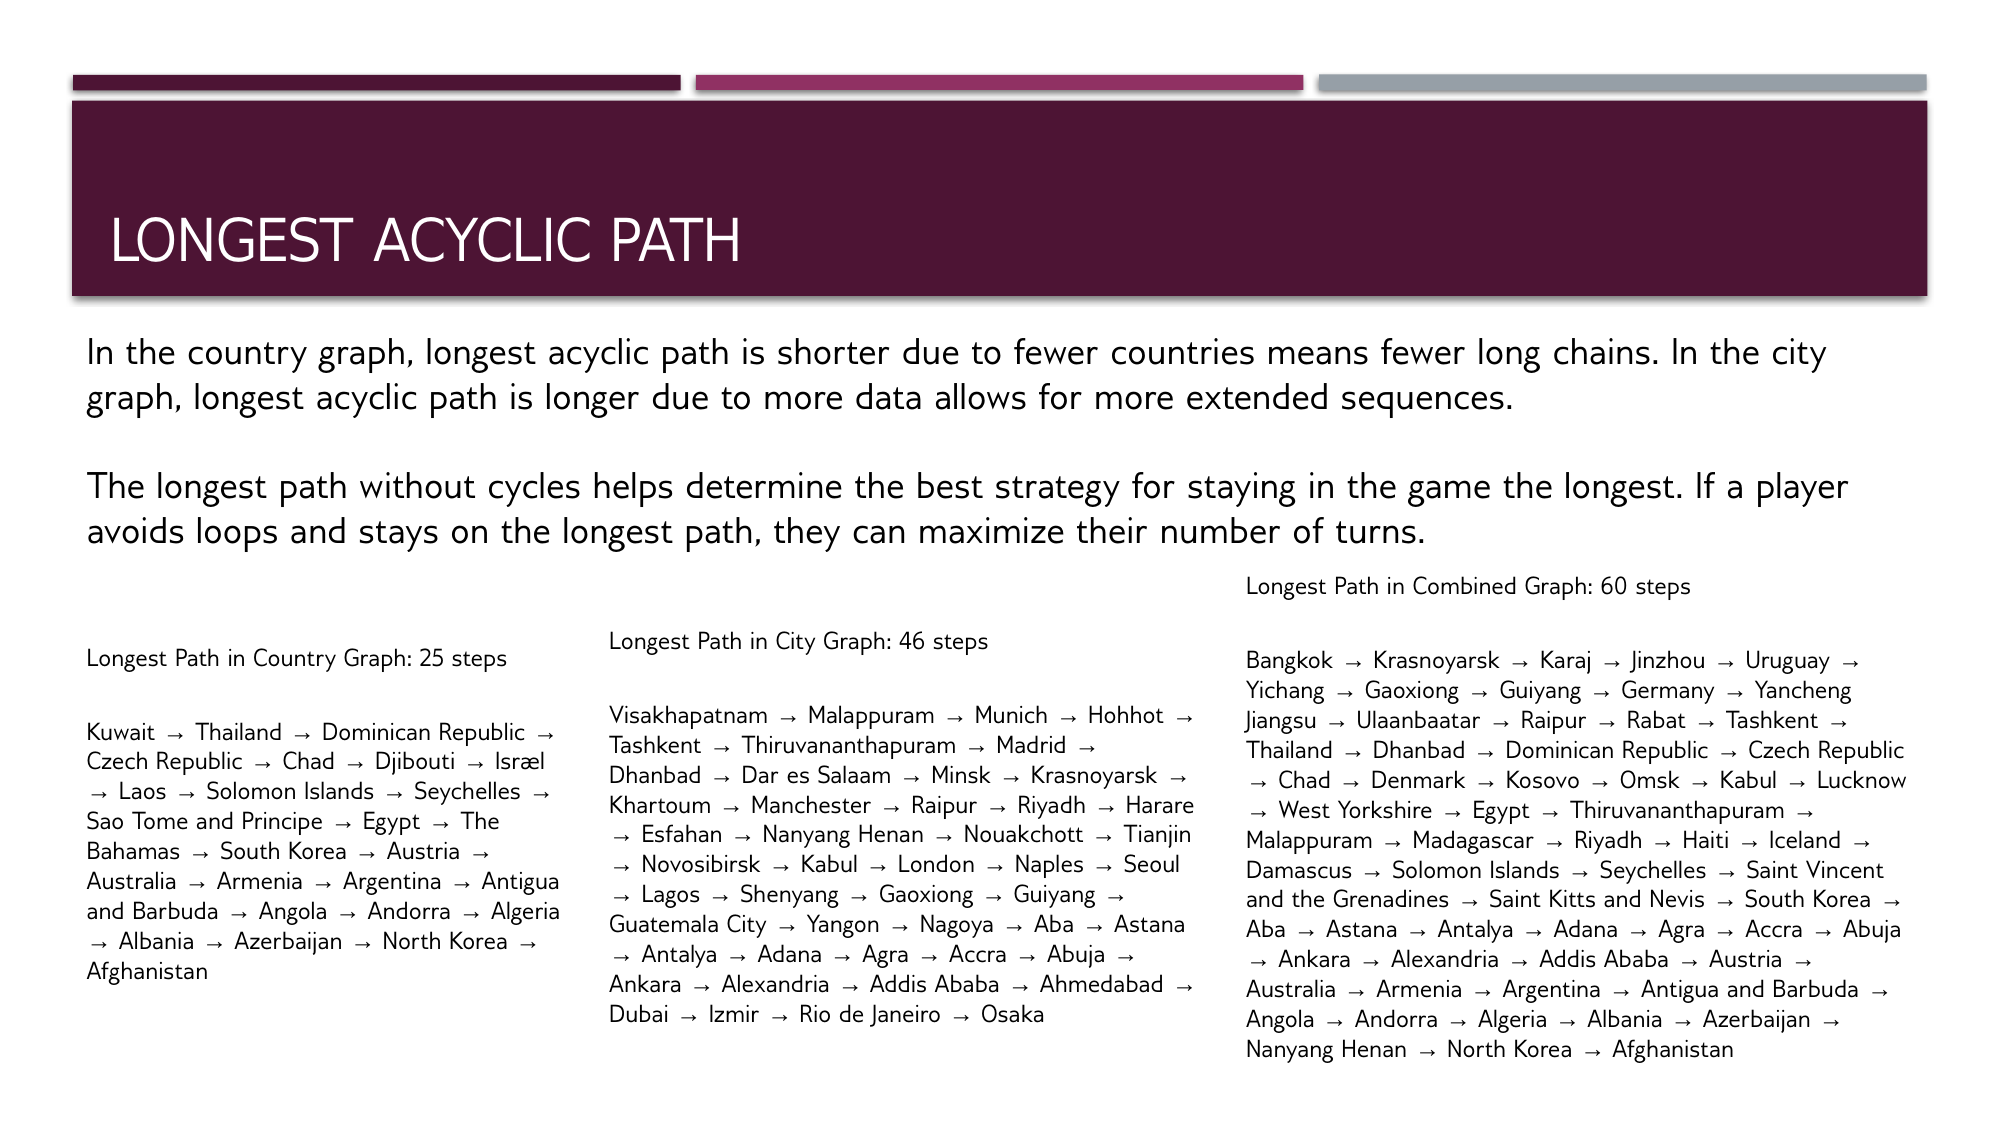

# Longest Acyclic Path
In the country graph, longest acyclic path is shorter due to fewer countries means fewer long chains. In the city graph, longest acyclic path is longer due to more data allows for more extended sequences.
The longest path without cycles helps determine the best strategy for staying in the game the longest. If a player avoids loops and stays on the longest path, they can maximize their number of turns.
Longest Path in Combined Graph: 60 steps
Bangkok → Krasnoyarsk → Karaj → Jinzhou → Uruguay → Yichang → Gaoxiong → Guiyang → Germany → Yancheng Jiangsu → Ulaanbaatar → Raipur → Rabat → Tashkent → Thailand → Dhanbad → Dominican Republic → Czech Republic → Chad → Denmark → Kosovo → Omsk → Kabul → Lucknow → West Yorkshire → Egypt → Thiruvananthapuram → Malappuram → Madagascar → Riyadh → Haiti → Iceland → Damascus → Solomon Islands → Seychelles → Saint Vincent and the Grenadines → Saint Kitts and Nevis → South Korea → Aba → Astana → Antalya → Adana → Agra → Accra → Abuja → Ankara → Alexandria → Addis Ababa → Austria → Australia → Armenia → Argentina → Antigua and Barbuda → Angola → Andorra → Algeria → Albania → Azerbaijan → Nanyang Henan → North Korea → Afghanistan

Longest Path in City Graph: 46 steps
Visakhapatnam → Malappuram → Munich → Hohhot → Tashkent → Thiruvananthapuram → Madrid → Dhanbad → Dar es Salaam → Minsk → Krasnoyarsk → Khartoum → Manchester → Raipur → Riyadh → Harare → Esfahan → Nanyang Henan → Nouakchott → Tianjin → Novosibirsk → Kabul → London → Naples → Seoul → Lagos → Shenyang → Gaoxiong → Guiyang → Guatemala City → Yangon → Nagoya → Aba → Astana → Antalya → Adana → Agra → Accra → Abuja → Ankara → Alexandria → Addis Ababa → Ahmedabad → Dubai → Izmir → Rio de Janeiro → Osaka
Longest Path in Country Graph: 25 steps
Kuwait → Thailand → Dominican Republic → Czech Republic → Chad → Djibouti → Israel → Laos → Solomon Islands → Seychelles → Sao Tome and Principe → Egypt → The Bahamas → South Korea → Austria → Australia → Armenia → Argentina → Antigua and Barbuda → Angola → Andorra → Algeria → Albania → Azerbaijan → North Korea → Afghanistan